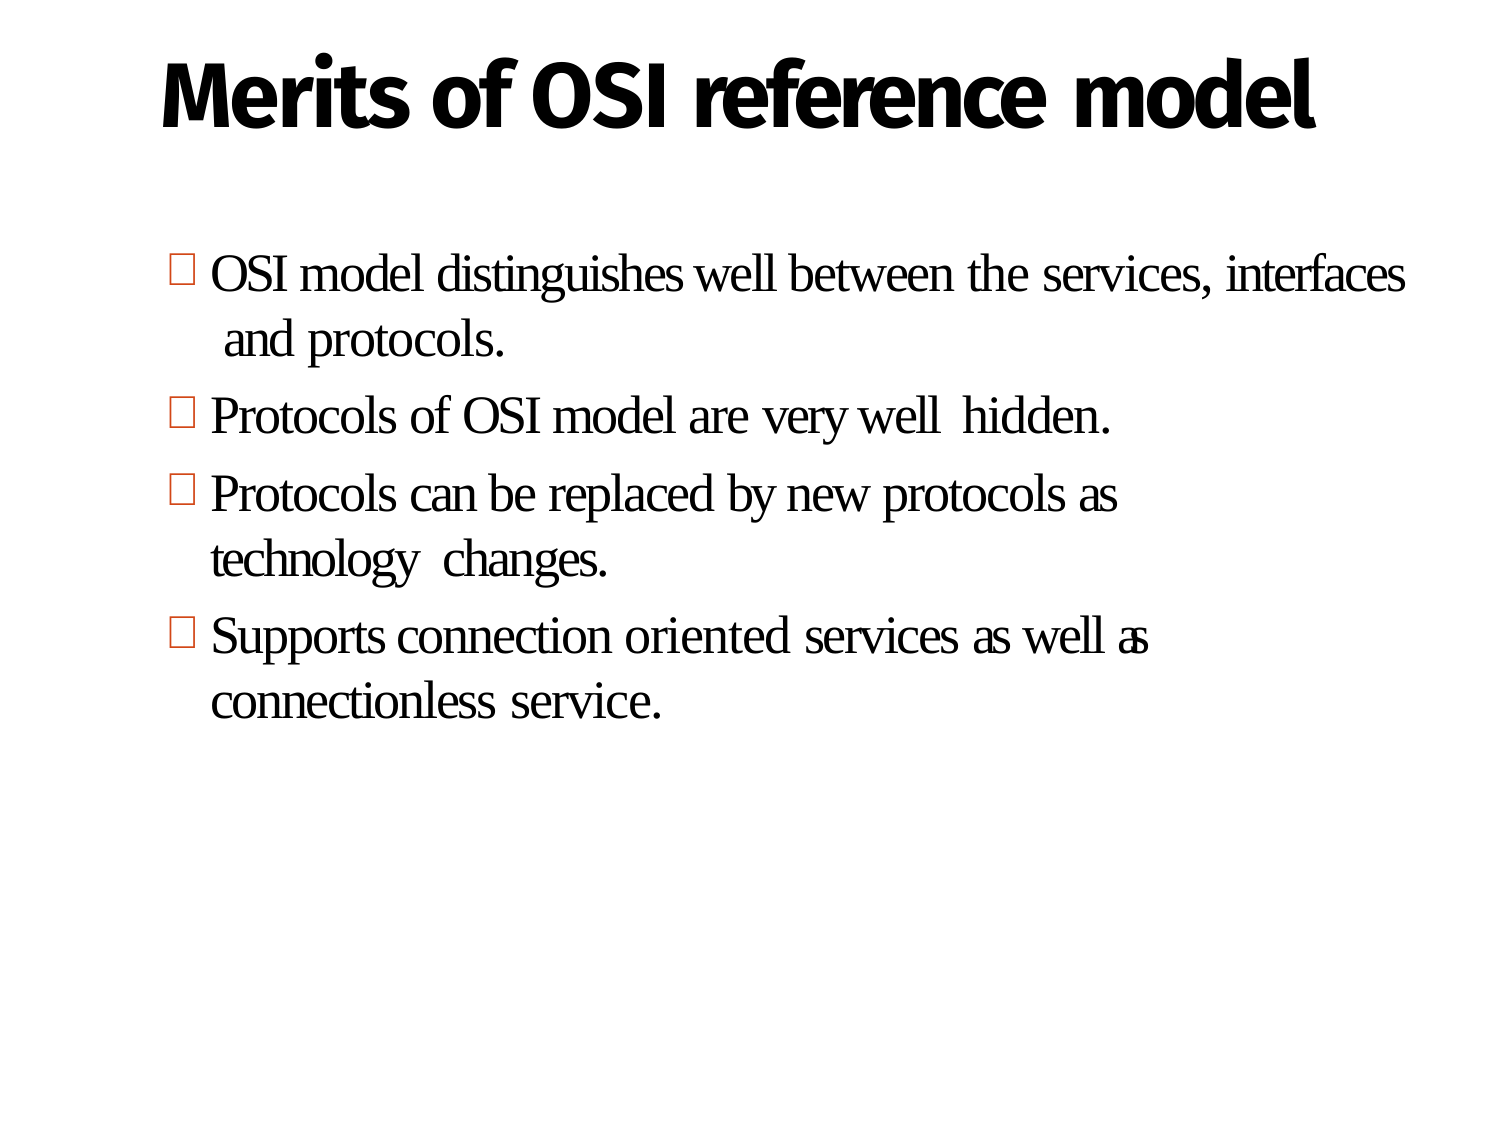

# Merits of OSI reference model
OSI model distinguishes well between the services, interfaces  and protocols.
Protocols of OSI model are very well hidden.
Protocols can be replaced by new protocols as technology  changes.
Supports connection oriented services as well as  connectionless service.